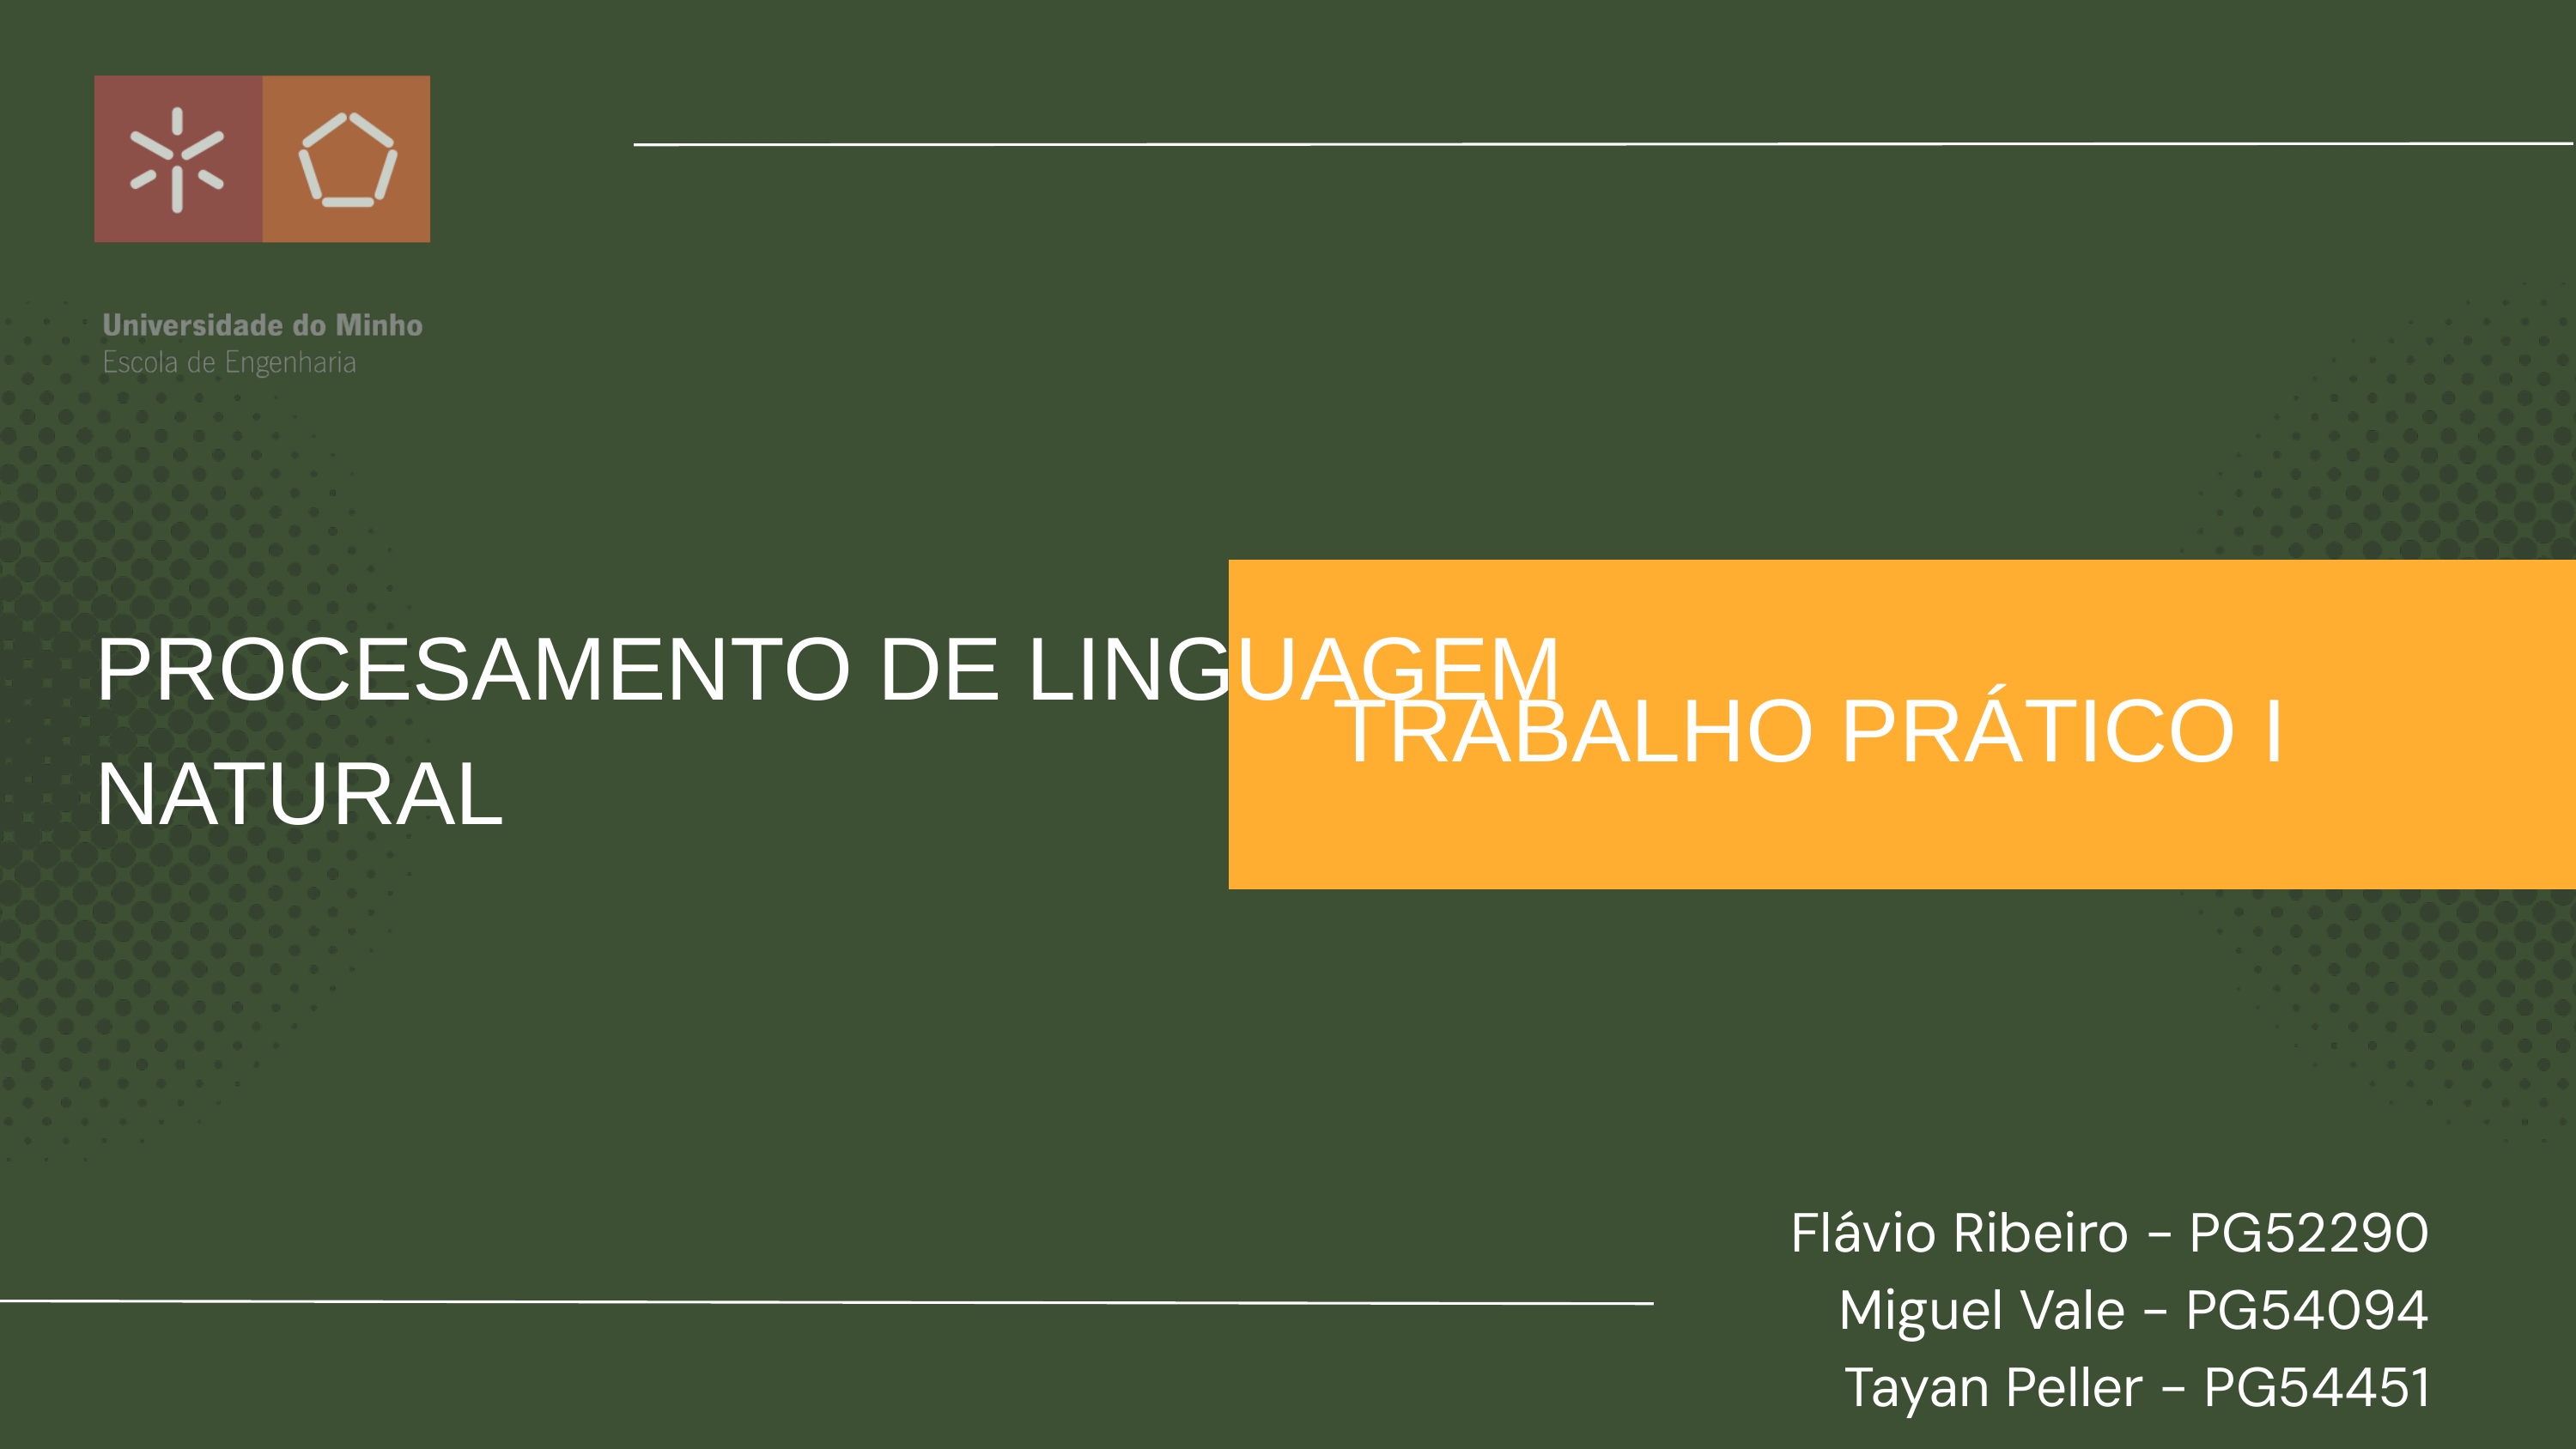

PROCESAMENTO DE LINGUAGEM NATURAL
TRABALHO PRÁTICO I
Flávio Ribeiro - PG52290
Miguel Vale - PG54094
Tayan Peller - PG54451